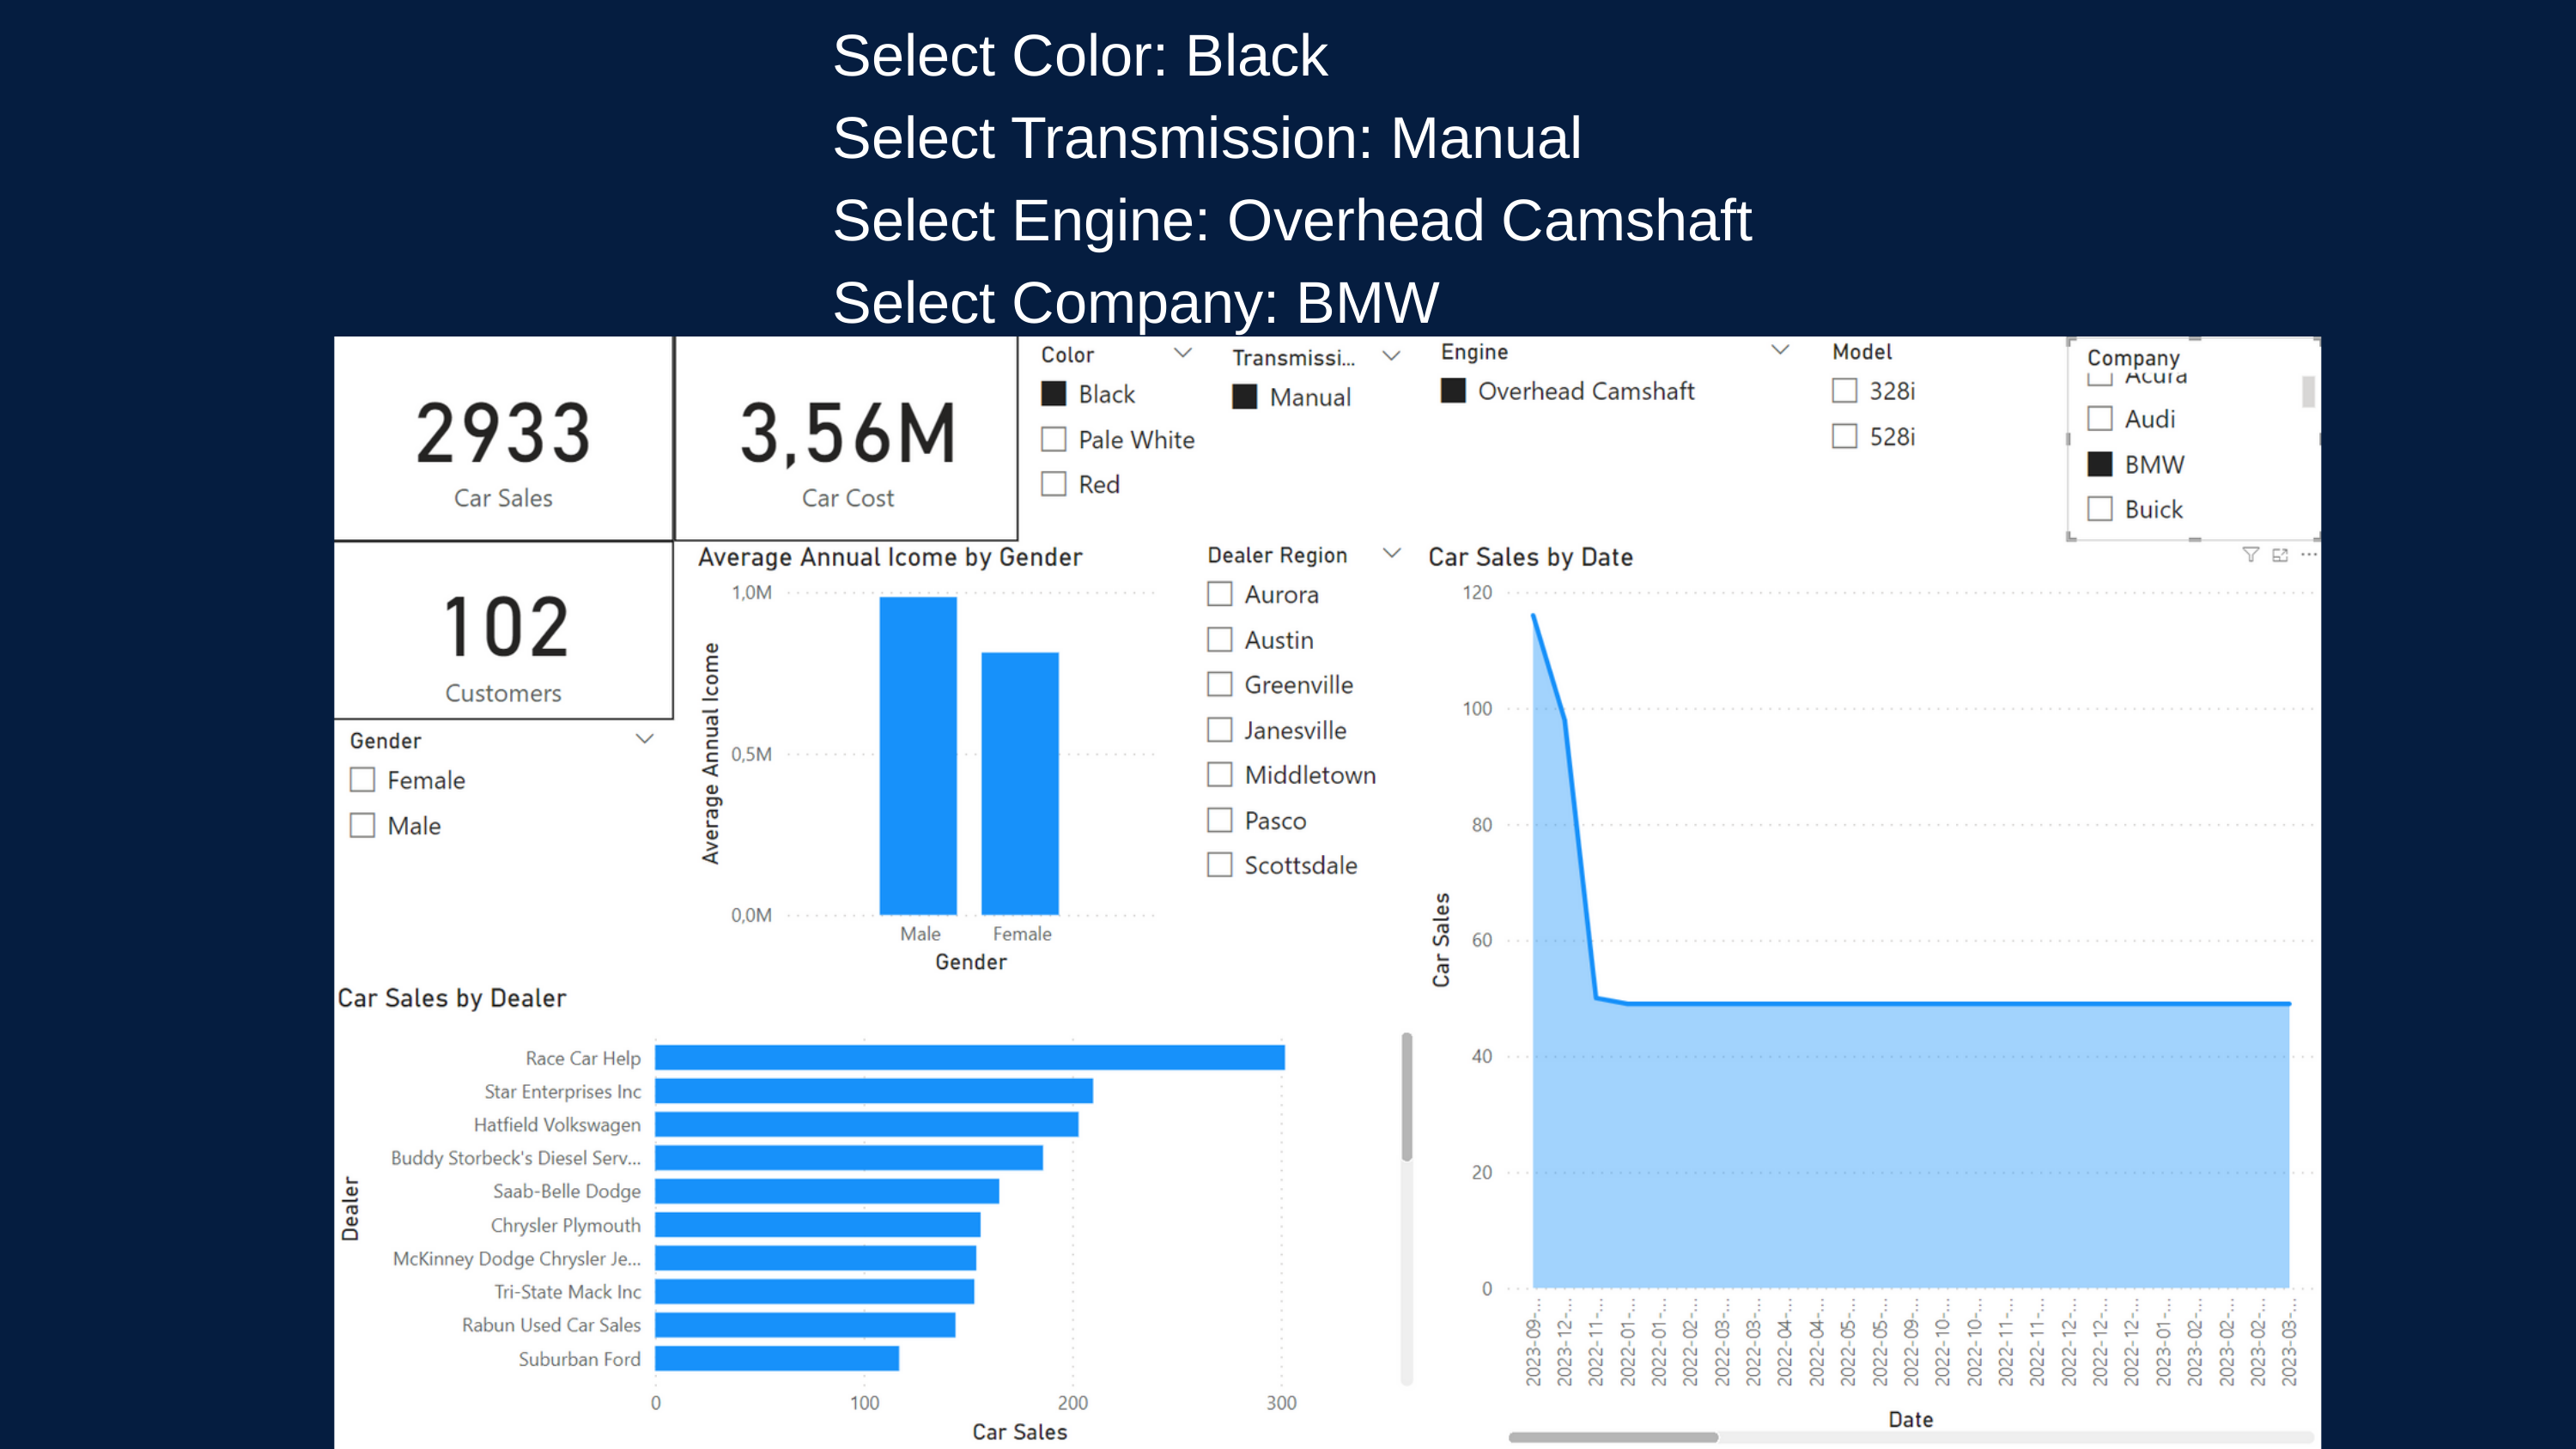

Select Color: Black
Select Transmission: Manual
Select Engine: Overhead Camshaft
Select Company: BMW